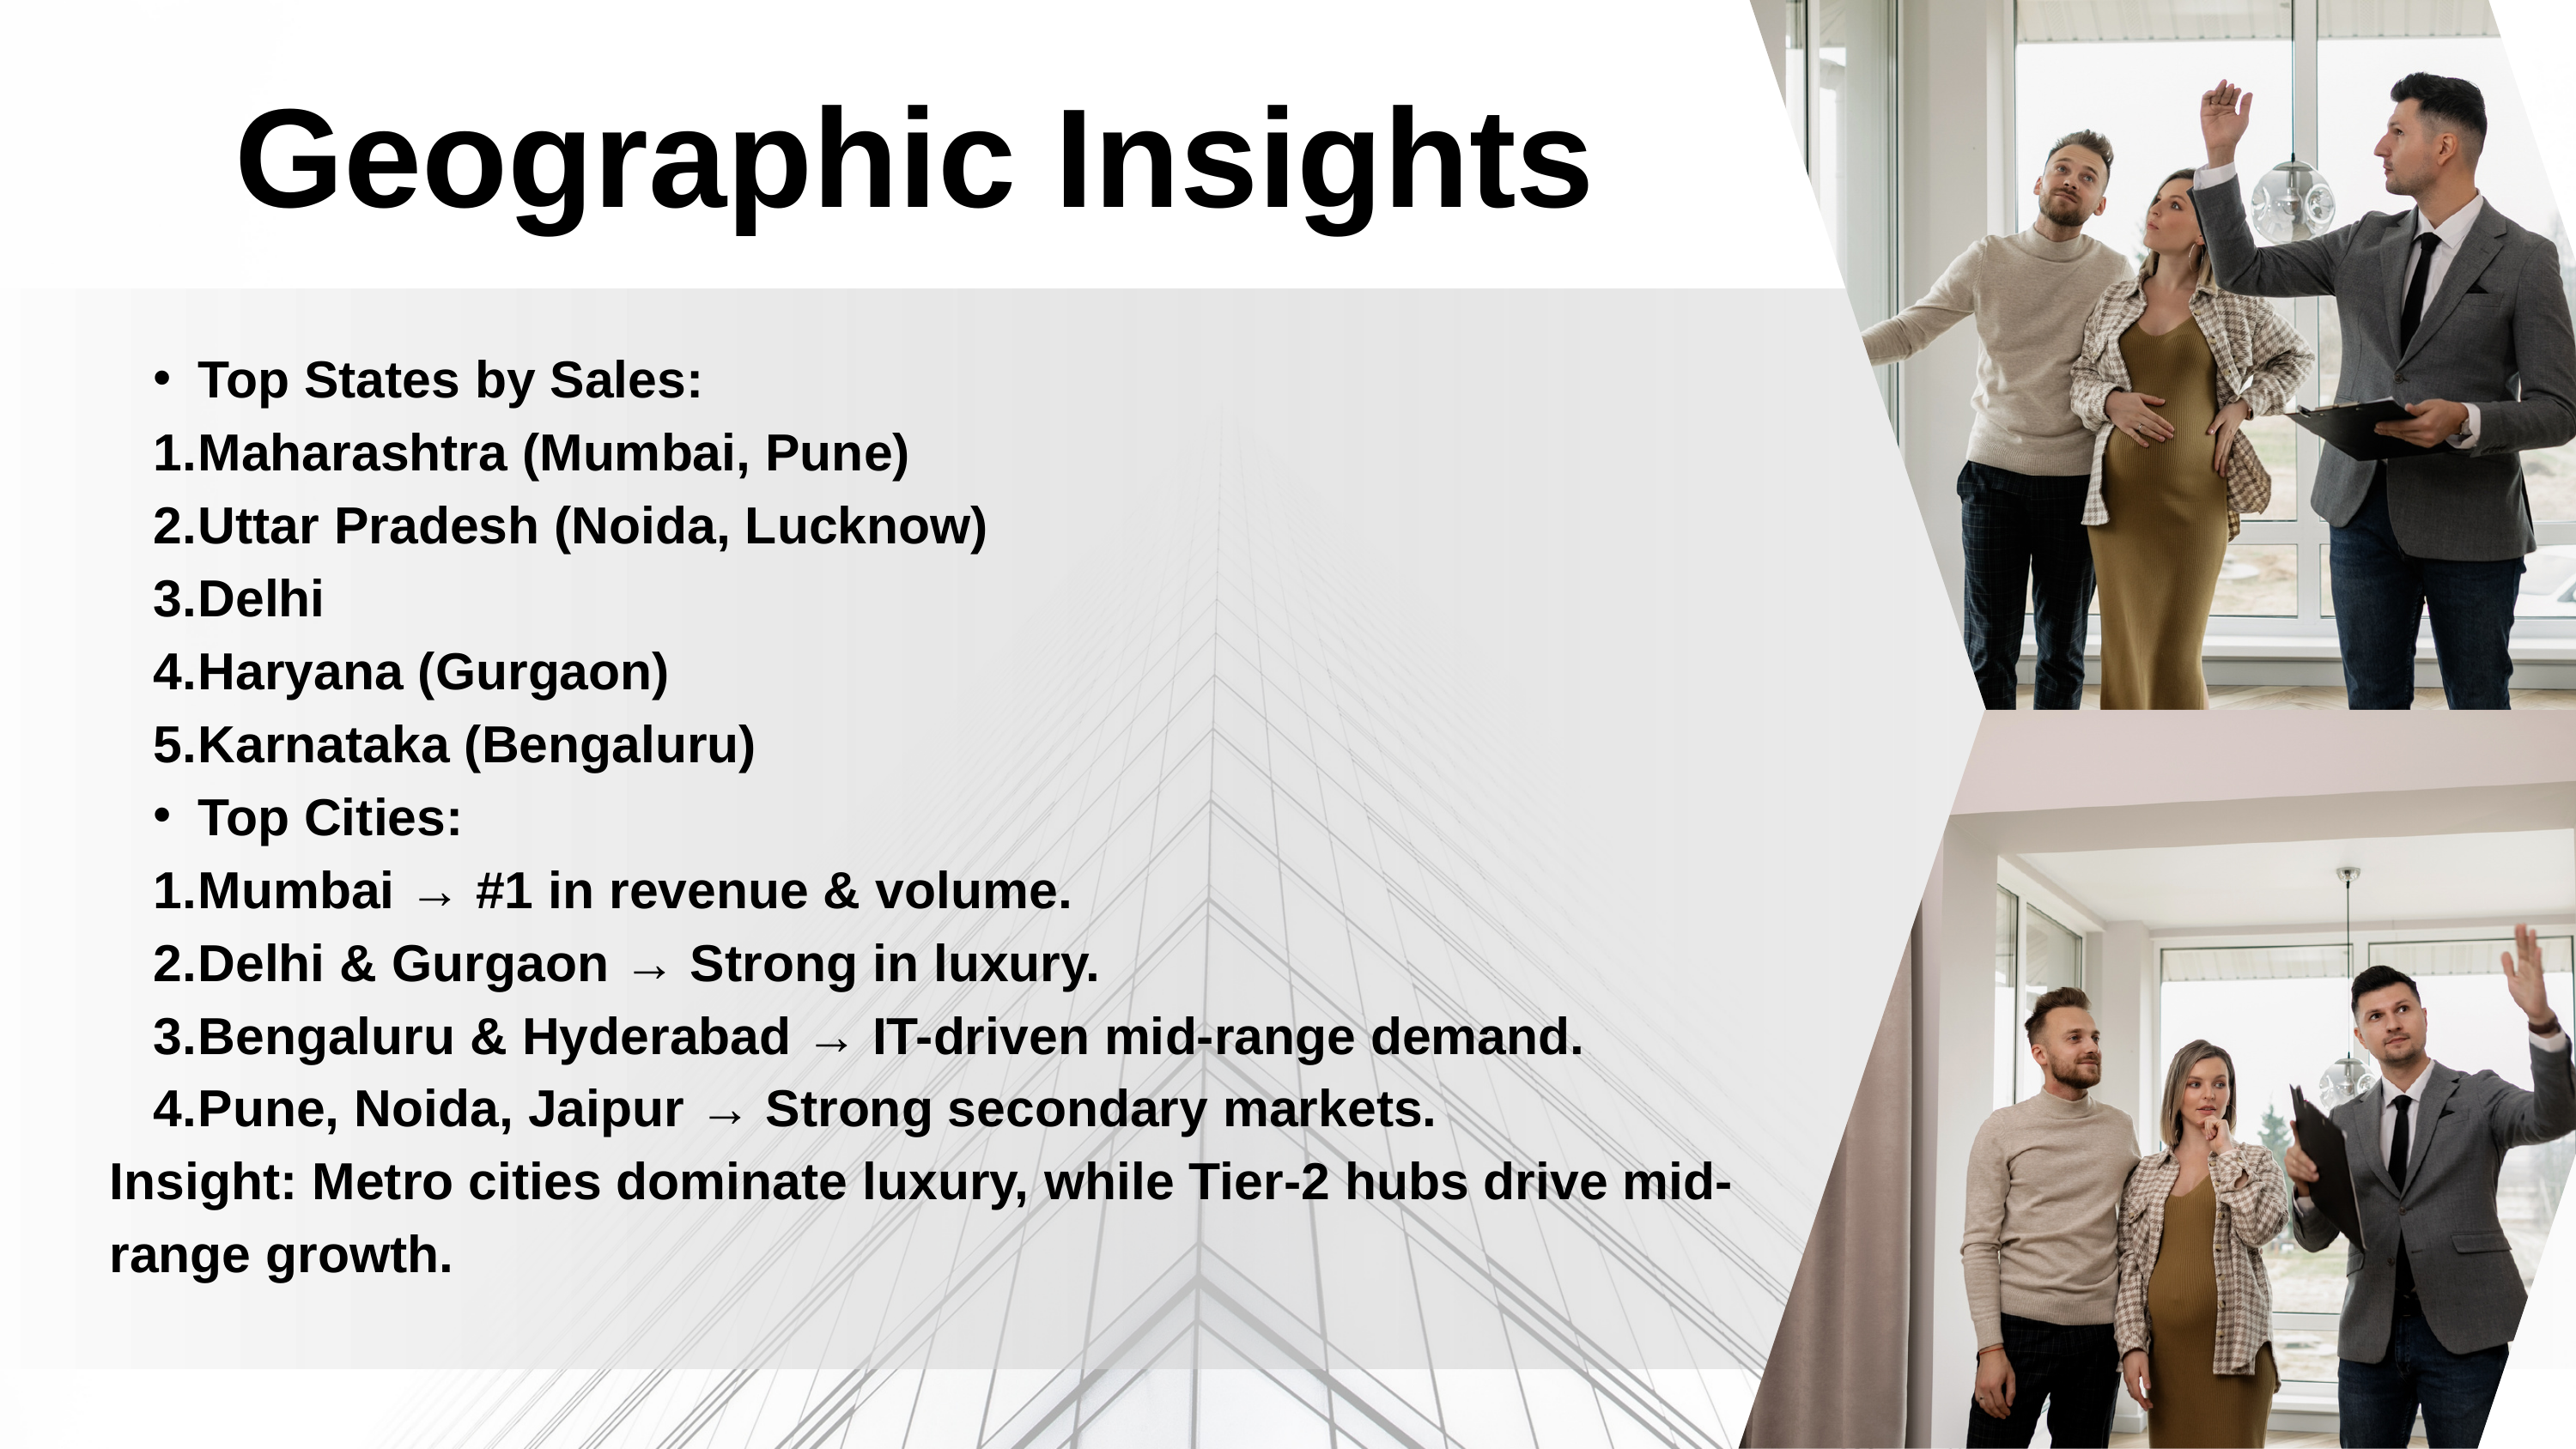

Geographic Insights

Top States by Sales:
Maharashtra (Mumbai, Pune)
Uttar Pradesh (Noida, Lucknow)
Delhi
Haryana (Gurgaon)
Karnataka (Bengaluru)
Top Cities:
Mumbai → #1 in revenue & volume.
Delhi & Gurgaon → Strong in luxury.
Bengaluru & Hyderabad → IT-driven mid-range demand.
Pune, Noida, Jaipur → Strong secondary markets.
Insight: Metro cities dominate luxury, while Tier-2 hubs drive mid-range growth.